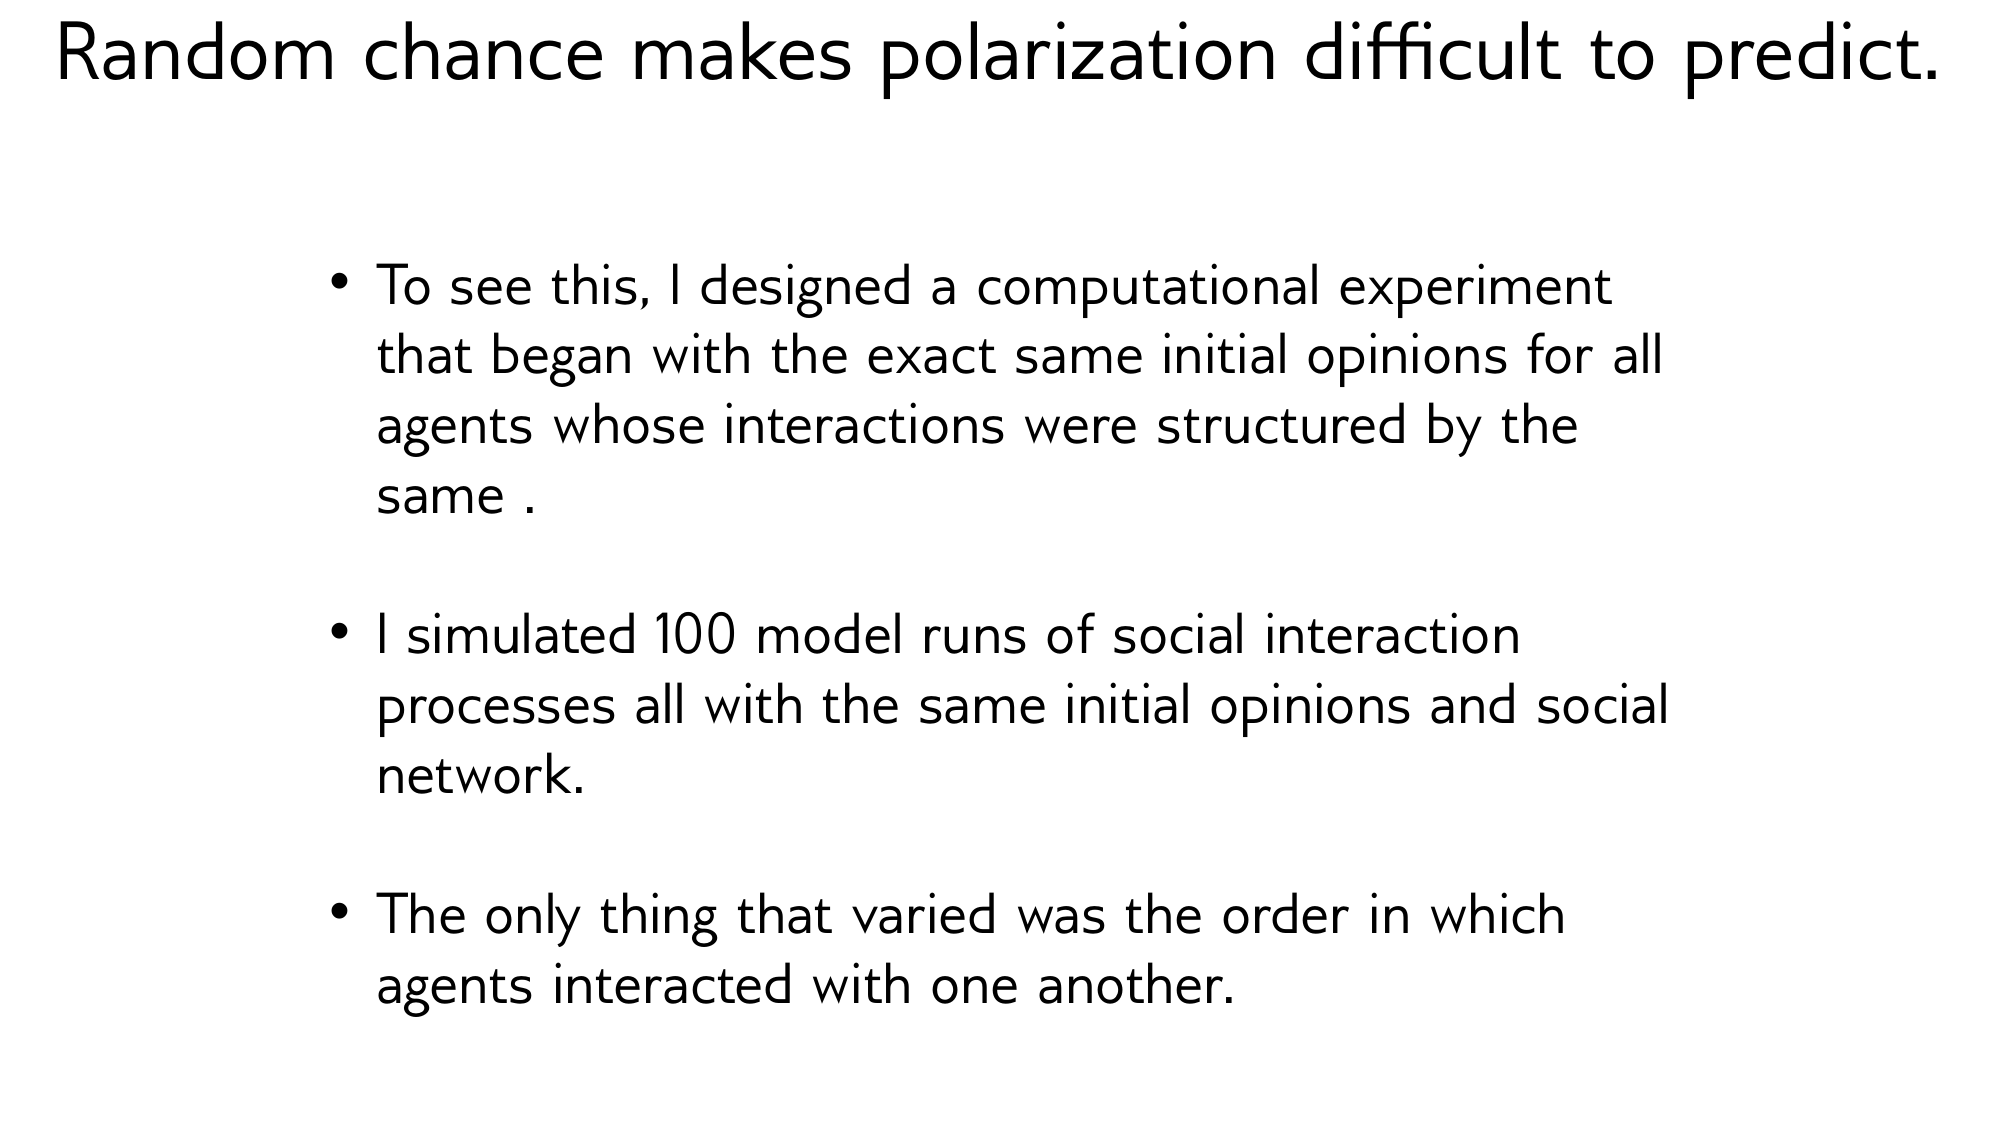

# Random chance makes polarization difficult to predict.
To see this, I designed a computational experiment that began with the exact same initial opinions for all agents whose interactions were structured by the same .

I simulated 100 model runs of social interaction processes all with the same initial opinions and social network.

The only thing that varied was the order in which agents interacted with one another.